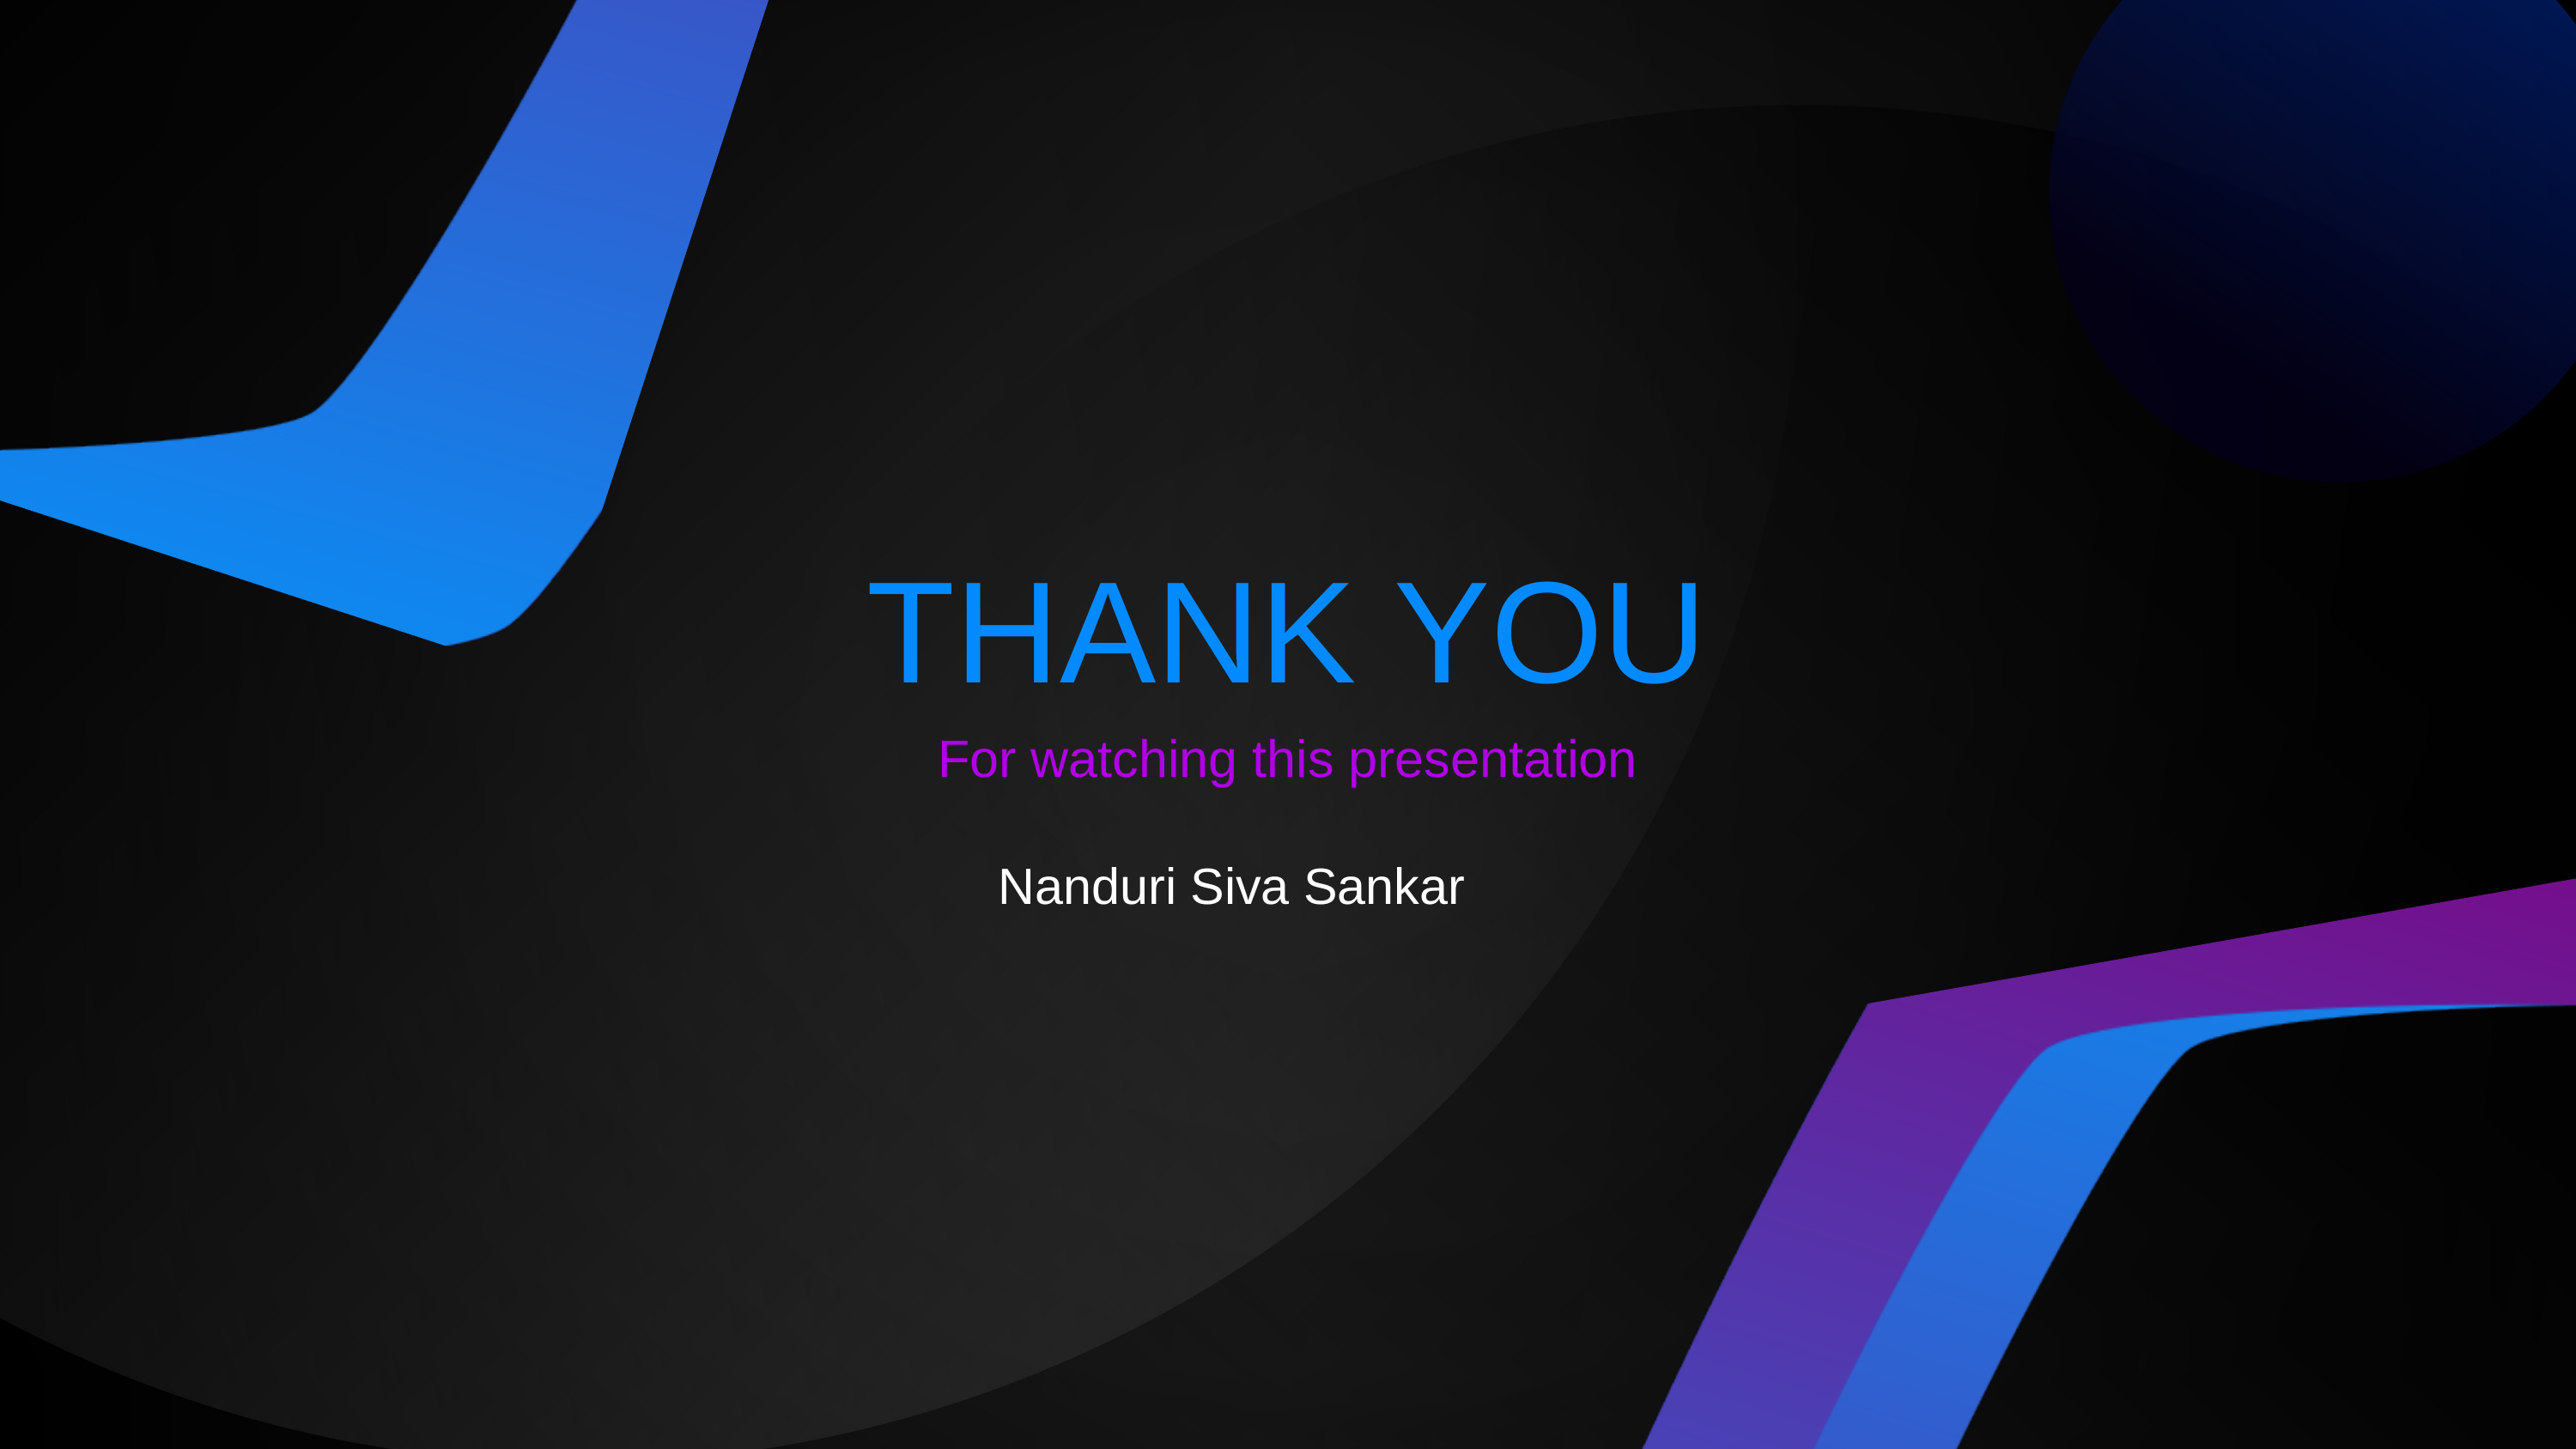

THANK YOU
For watching this presentation
Nanduri Siva Sankar